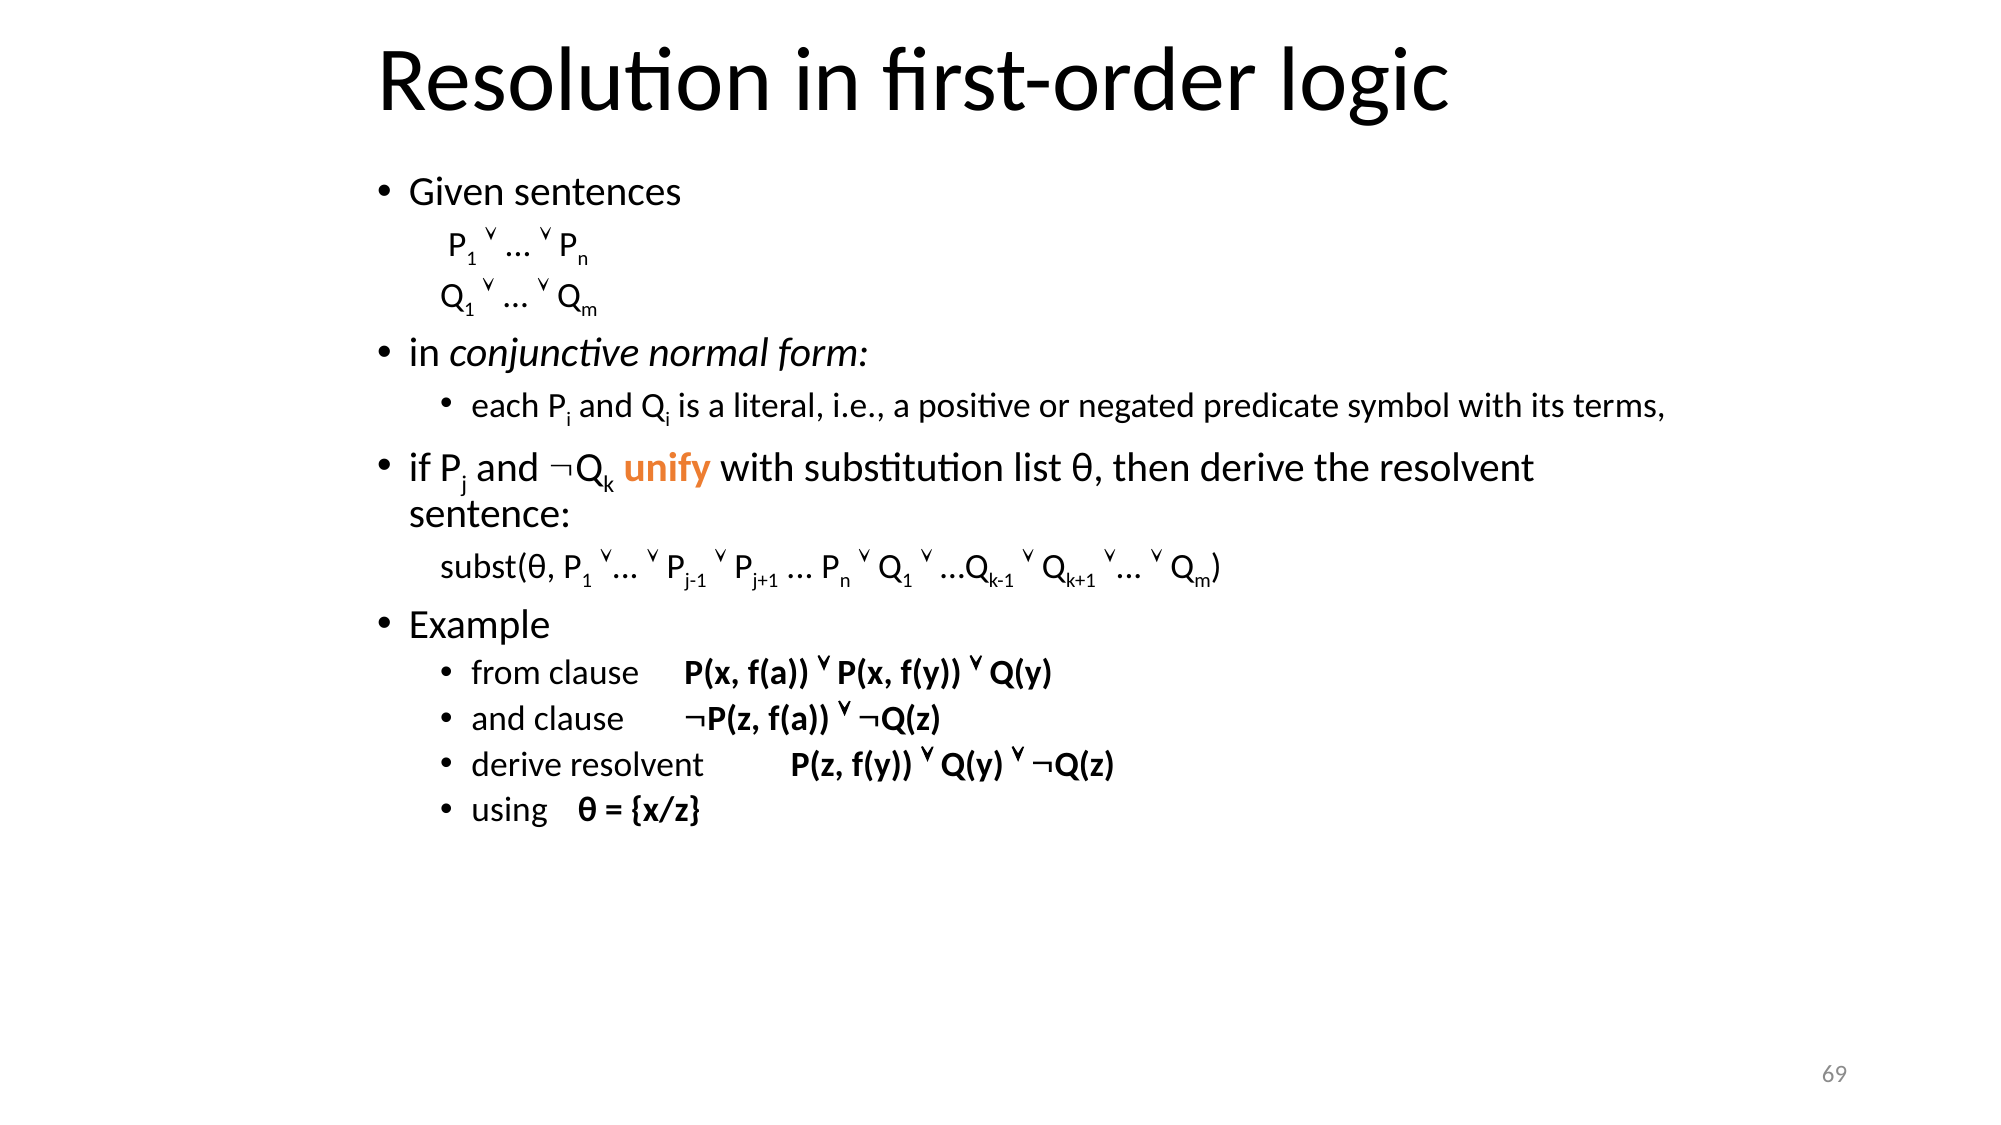

# Resolution in first-order logic
Given sentences
 P1 ∨ ... ∨ Pn
Q1 ∨ ... ∨ Qm
in conjunctive normal form:
each Pi and Qi is a literal, i.e., a positive or negated predicate symbol with its terms,
if Pj and ¬Qk unify with substitution list θ, then derive the resolvent sentence:
subst(θ, P1 ∨... ∨ Pj-1 ∨ Pj+1 ... Pn ∨ Q1 ∨ …Qk-1 ∨ Qk+1 ∨... ∨ Qm)
Example
from clause 		P(x, f(a)) ∨ P(x, f(y)) ∨ Q(y)
and clause 		¬P(z, f(a)) ∨ ¬Q(z)
derive resolvent 	P(z, f(y)) ∨ Q(y) ∨ ¬Q(z)
using 		θ = {x/z}
69